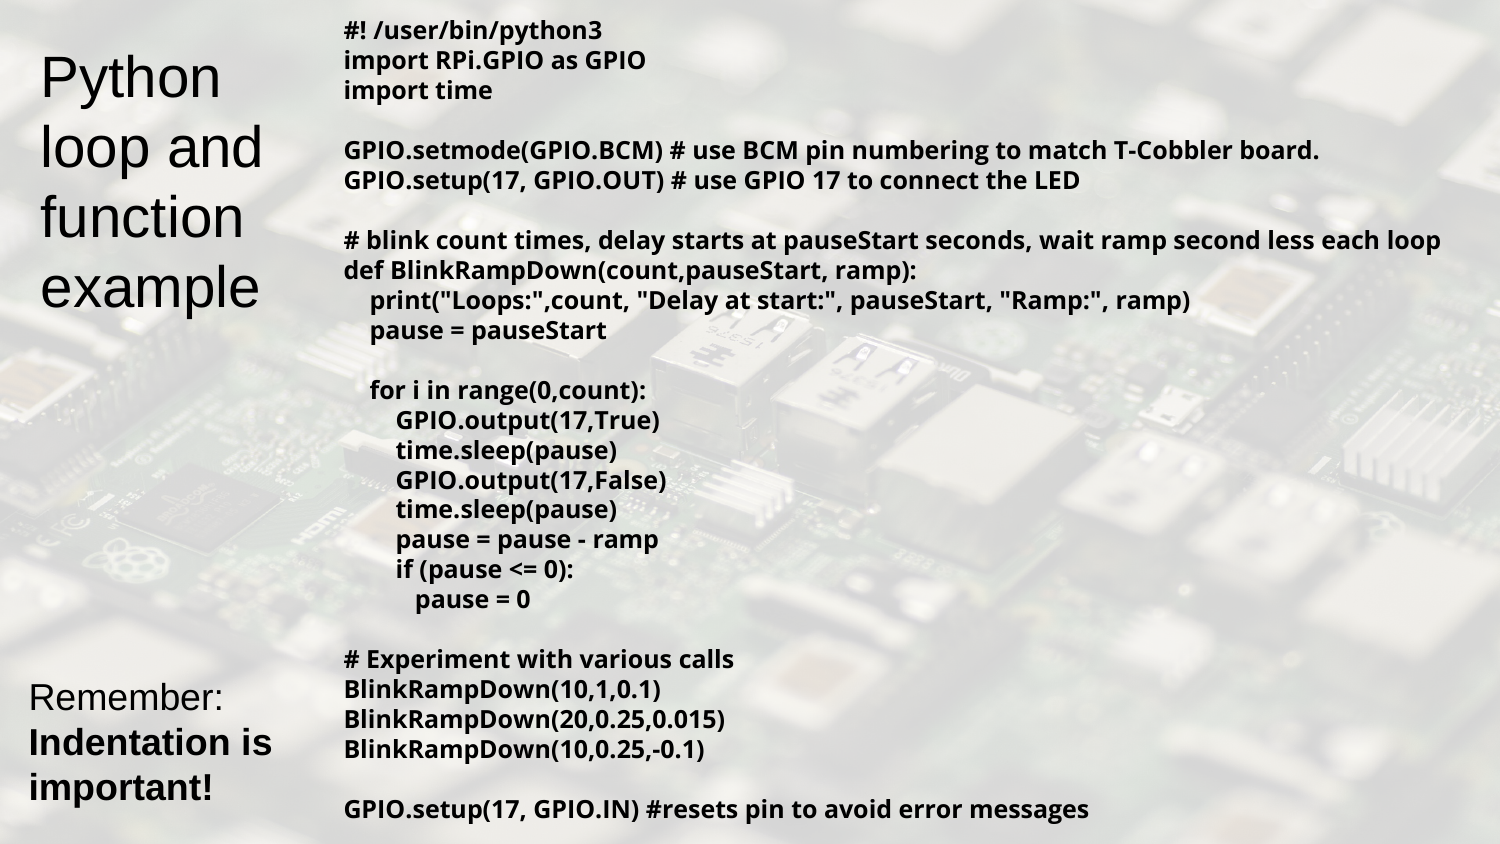

#! /user/bin/python3
import RPi.GPIO as GPIO
import time

GPIO.setmode(GPIO.BCM) # use BCM pin numbering to match T-Cobbler board.
GPIO.setup(17, GPIO.OUT) # use GPIO 17 to connect the LED

# blink count times, delay starts at pauseStart seconds, wait ramp second less each loop
def BlinkRampDown(count,pauseStart, ramp):
    print("Loops:",count, "Delay at start:", pauseStart, "Ramp:", ramp)
    pause = pauseStart

    for i in range(0,count):
        GPIO.output(17,True)
        time.sleep(pause)
        GPIO.output(17,False)
        time.sleep(pause)
        pause = pause - ramp
        if (pause <= 0):
           pause = 0

# Experiment with various calls
BlinkRampDown(10,1,0.1)
BlinkRampDown(20,0.25,0.015)
BlinkRampDown(10,0.25,-0.1)

GPIO.setup(17, GPIO.IN) #resets pin to avoid error messages

# Python loop and function
example

Remember:
Indentation is important!